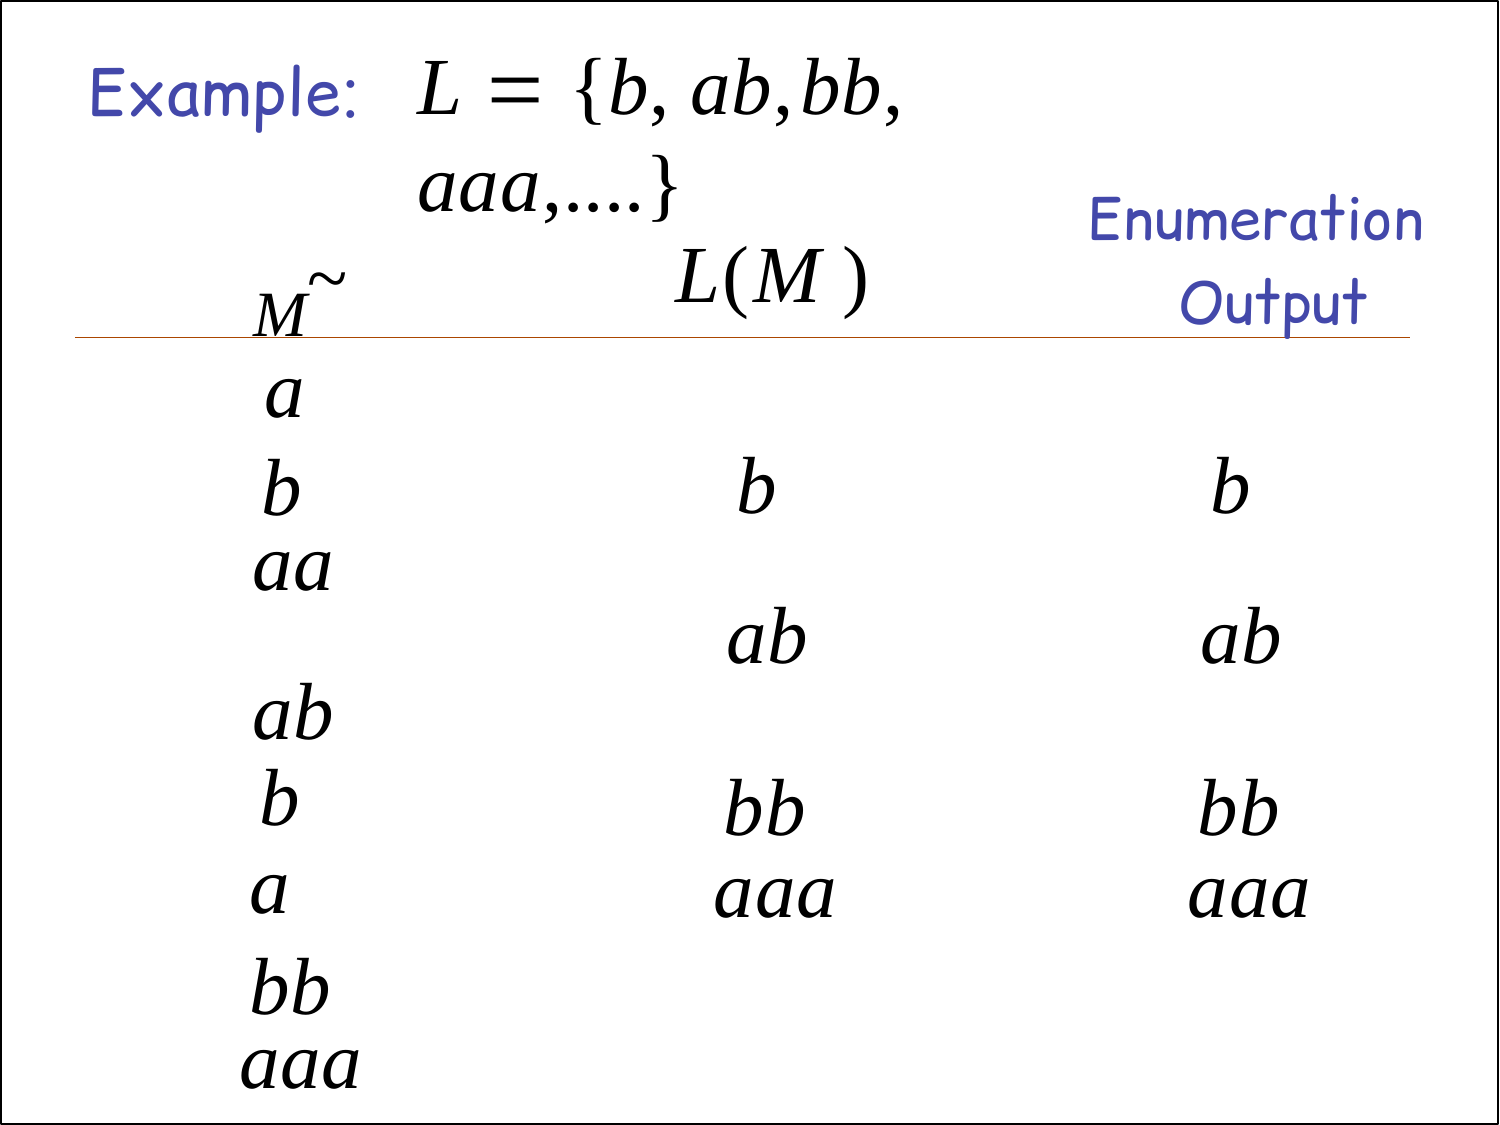

# L = {b, ab,bb, aaa,....}
Example:
M~
Enumeration  Output
L(M )
a
b  aa  ab
ba
bb  aaa  aab

b
ab
b
ab
bb
aaa
bb
aaa